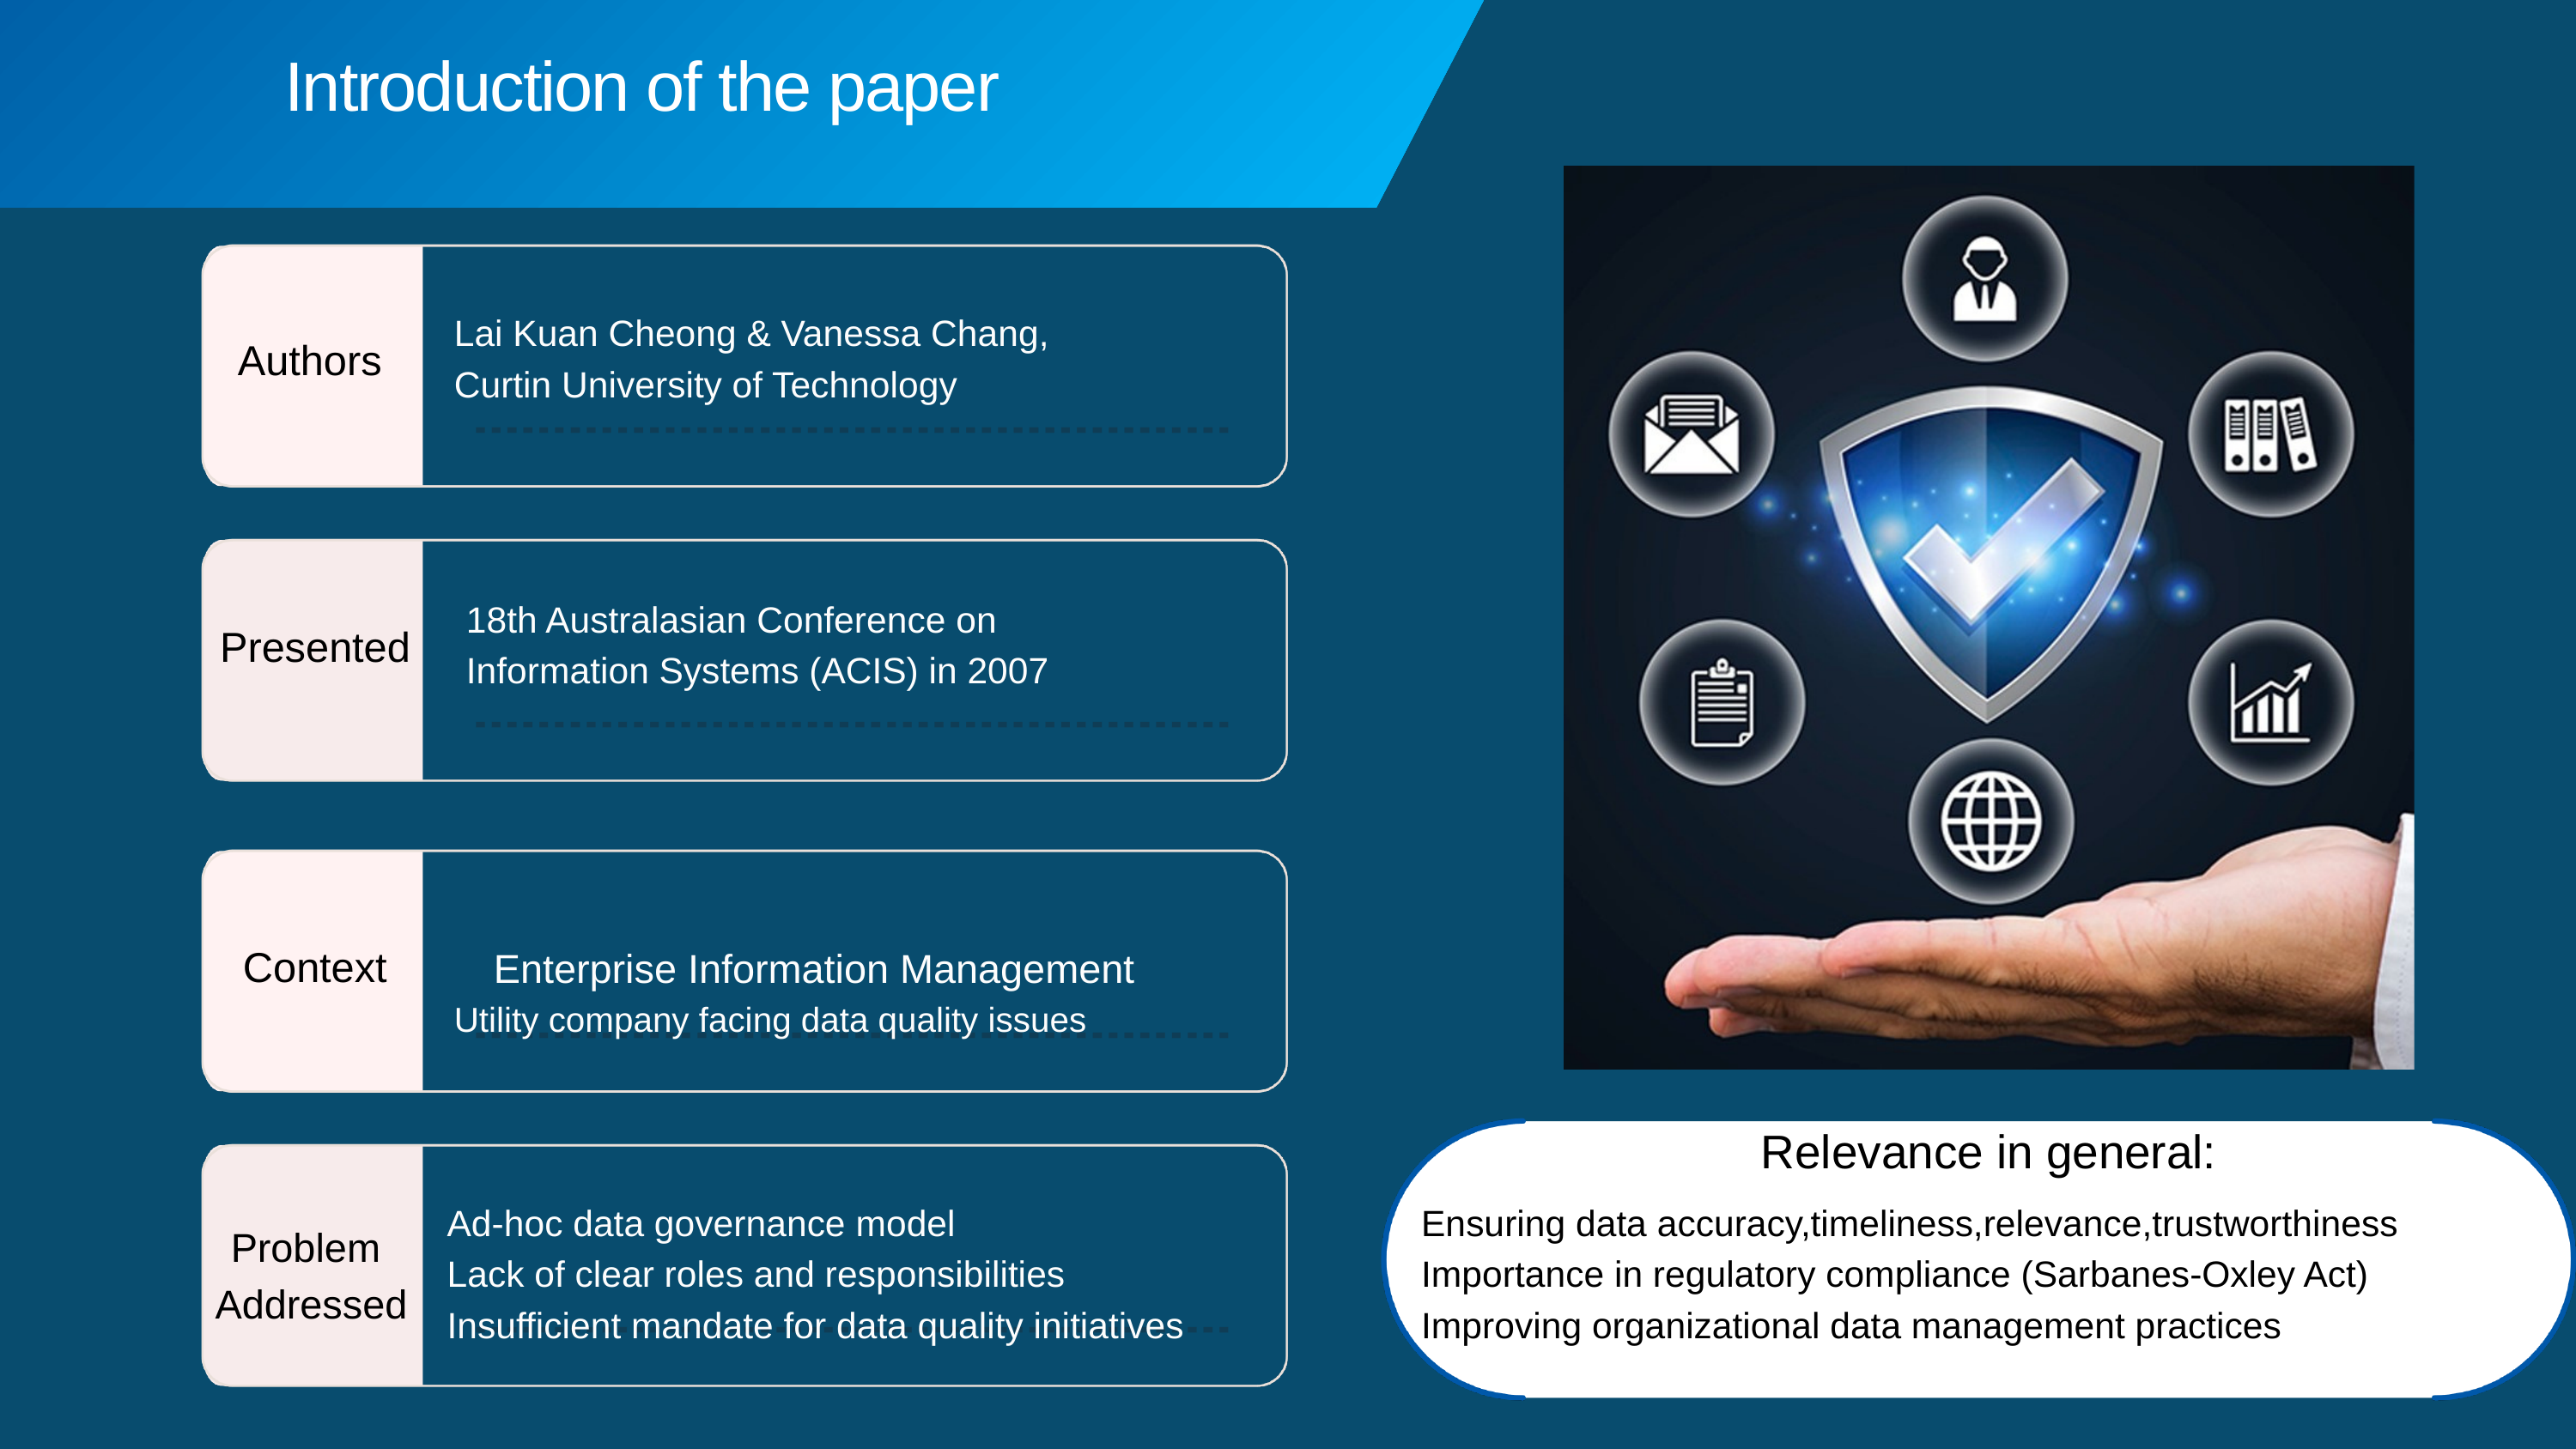

Introduction of the paper

Lai Kuan Cheong & Vanessa Chang,
Curtin University of Technology
Authors
18th Australasian Conference on
Information Systems (ACIS) in 2007
Presented

Enterprise Information Management
Utility company facing data quality issues
Context
Relevance in general:

Ad-hoc data governance model
Lack of clear roles and responsibilities
Insufficient mandate for data quality initiatives
Ensuring data accuracy,timeliness,relevance,trustworthiness
Importance in regulatory compliance (Sarbanes-Oxley Act)
Improving organizational data management practices
Problem
Addressed